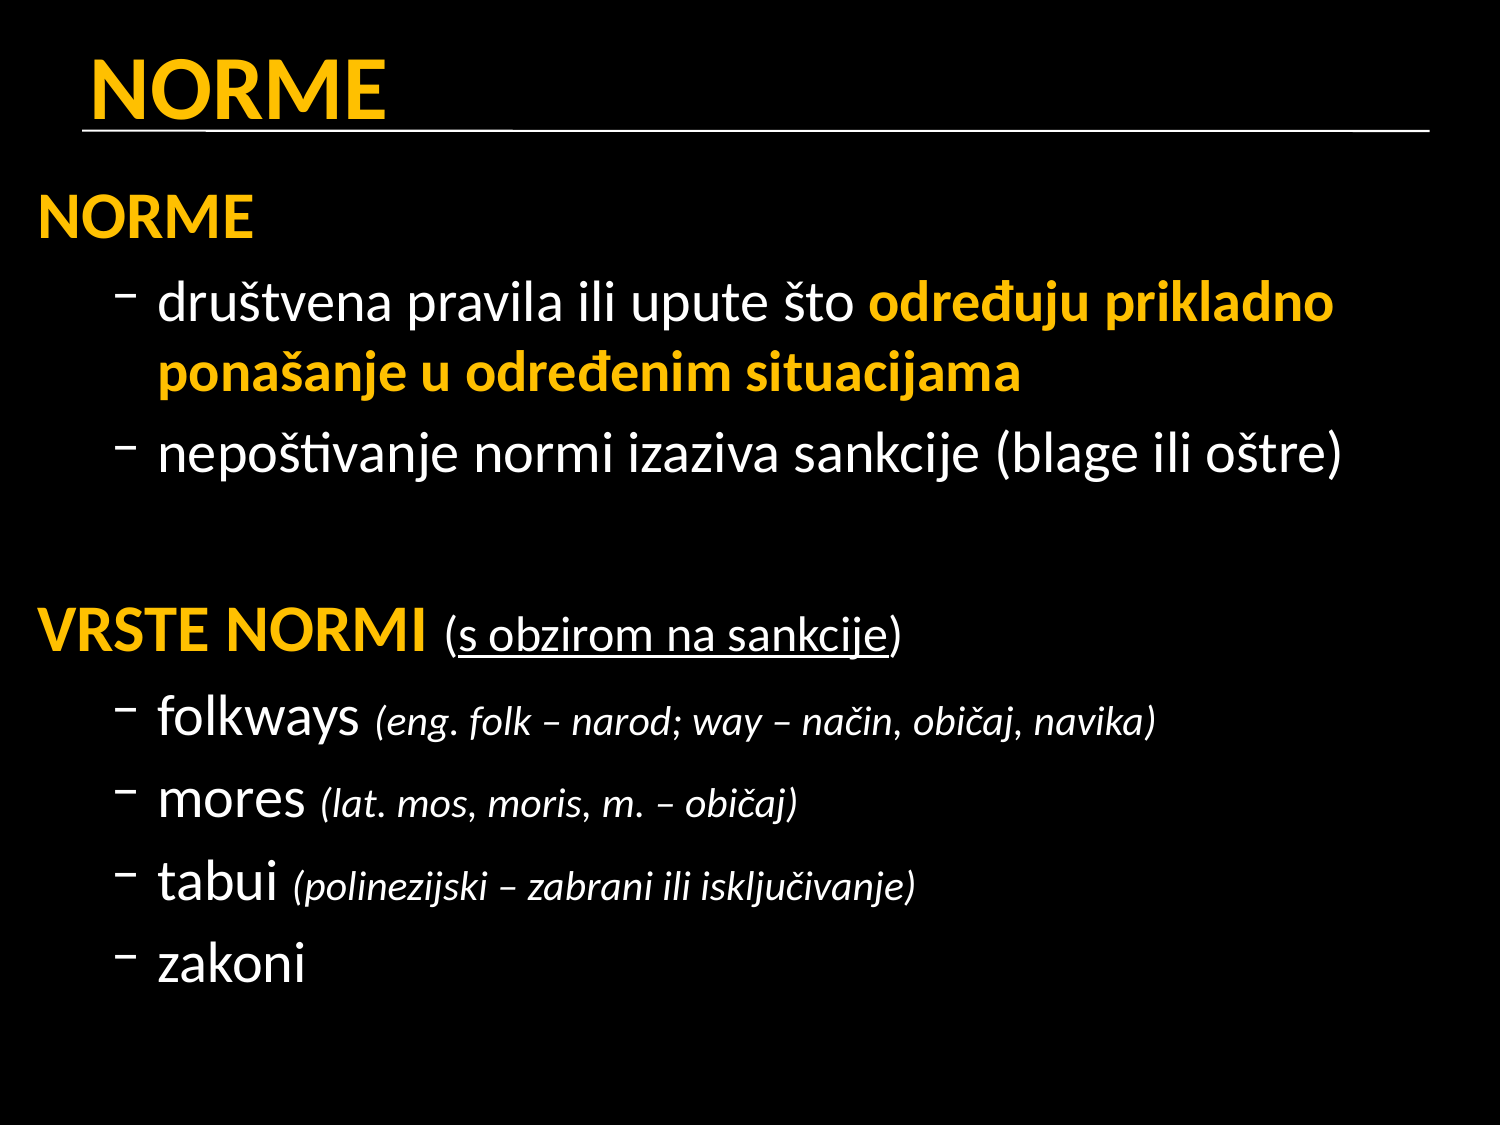

# NORME
NORME
društvena pravila ili upute što određuju prikladno ponašanje u određenim situacijama
nepoštivanje normi izaziva sankcije (blage ili oštre)
VRSTE NORMI (s obzirom na sankcije)
folkways (eng. folk – narod; way – način, običaj, navika)
mores (lat. mos, moris, m. – običaj)
tabui (polinezijski – zabrani ili isključivanje)
zakoni